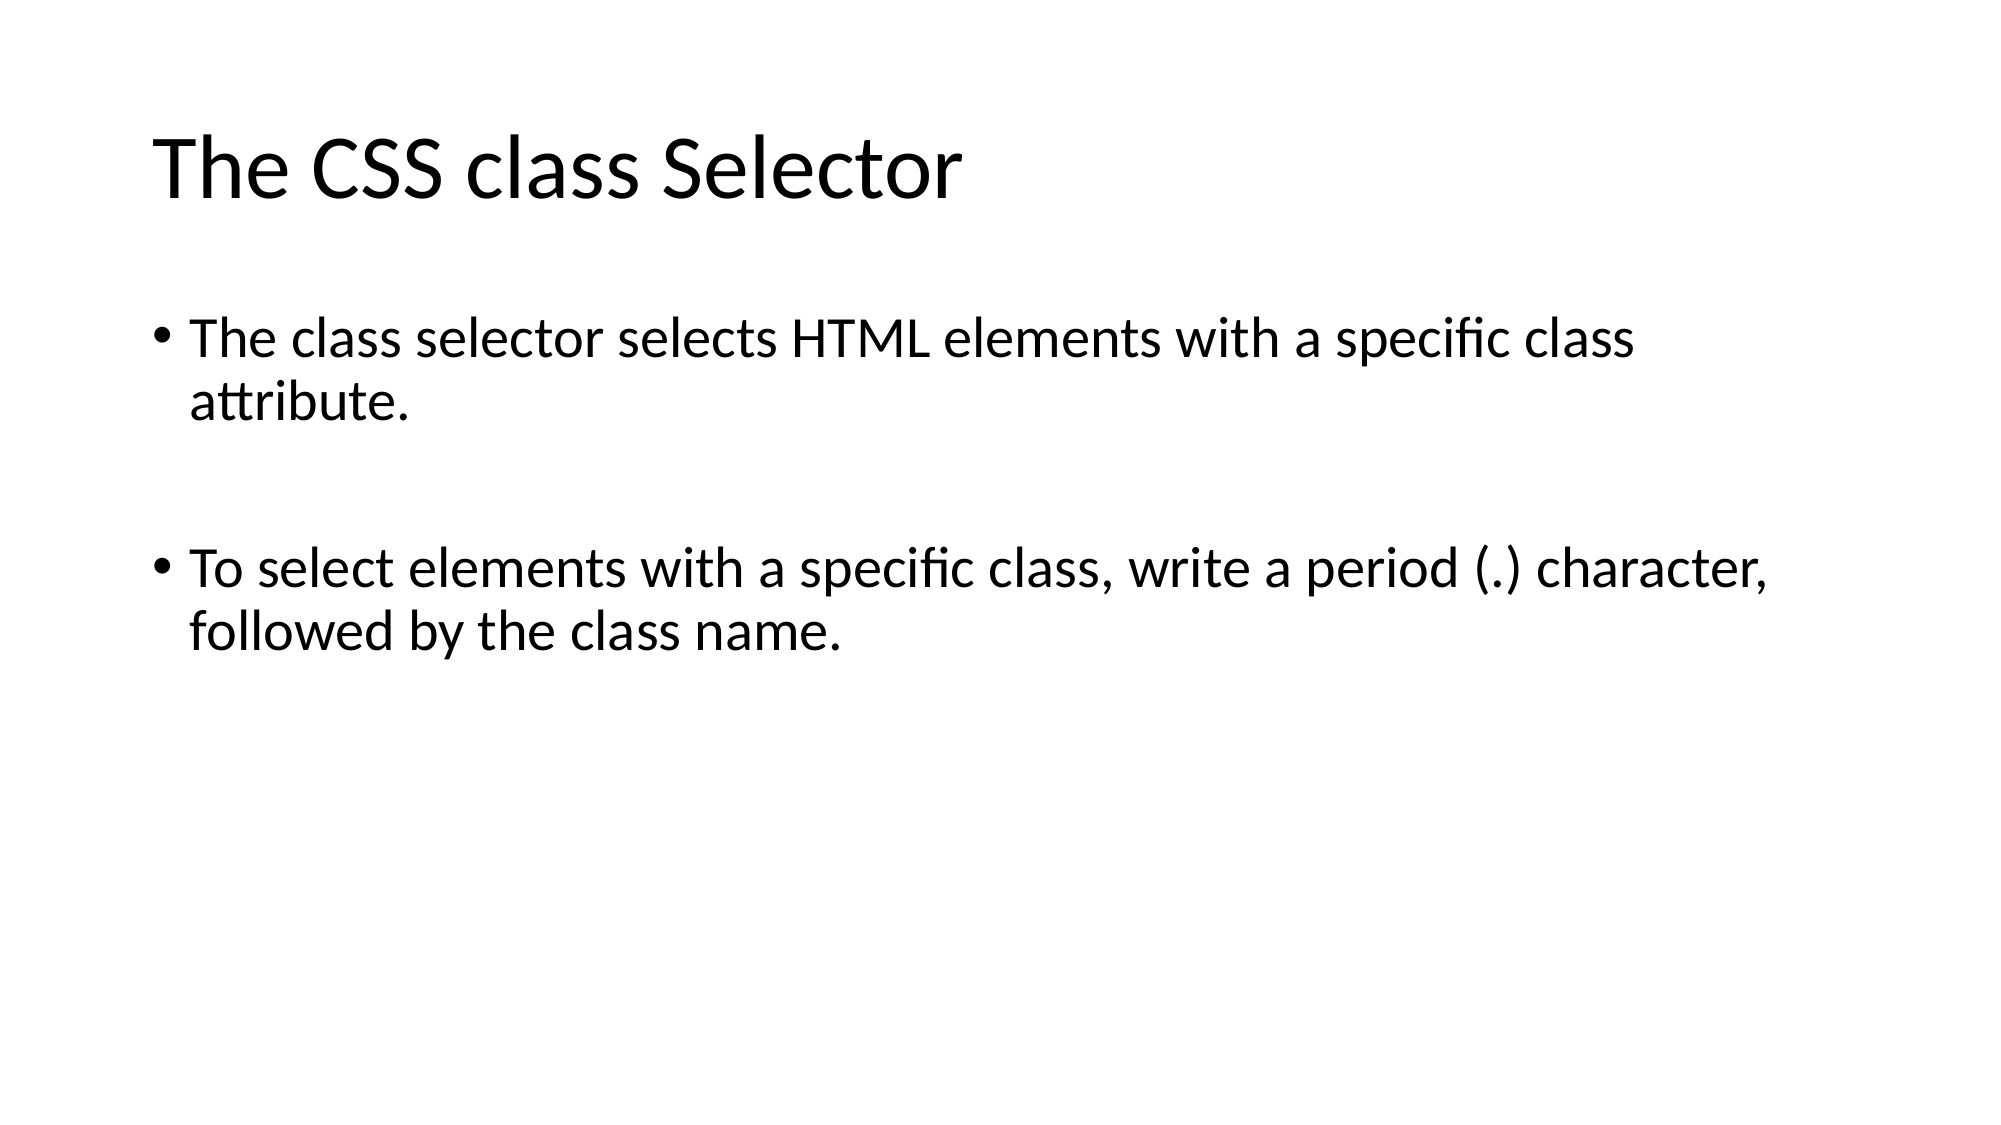

# The CSS class Selector
The class selector selects HTML elements with a specific class attribute.

To select elements with a specific class, write a period (.) character, followed by the class name.